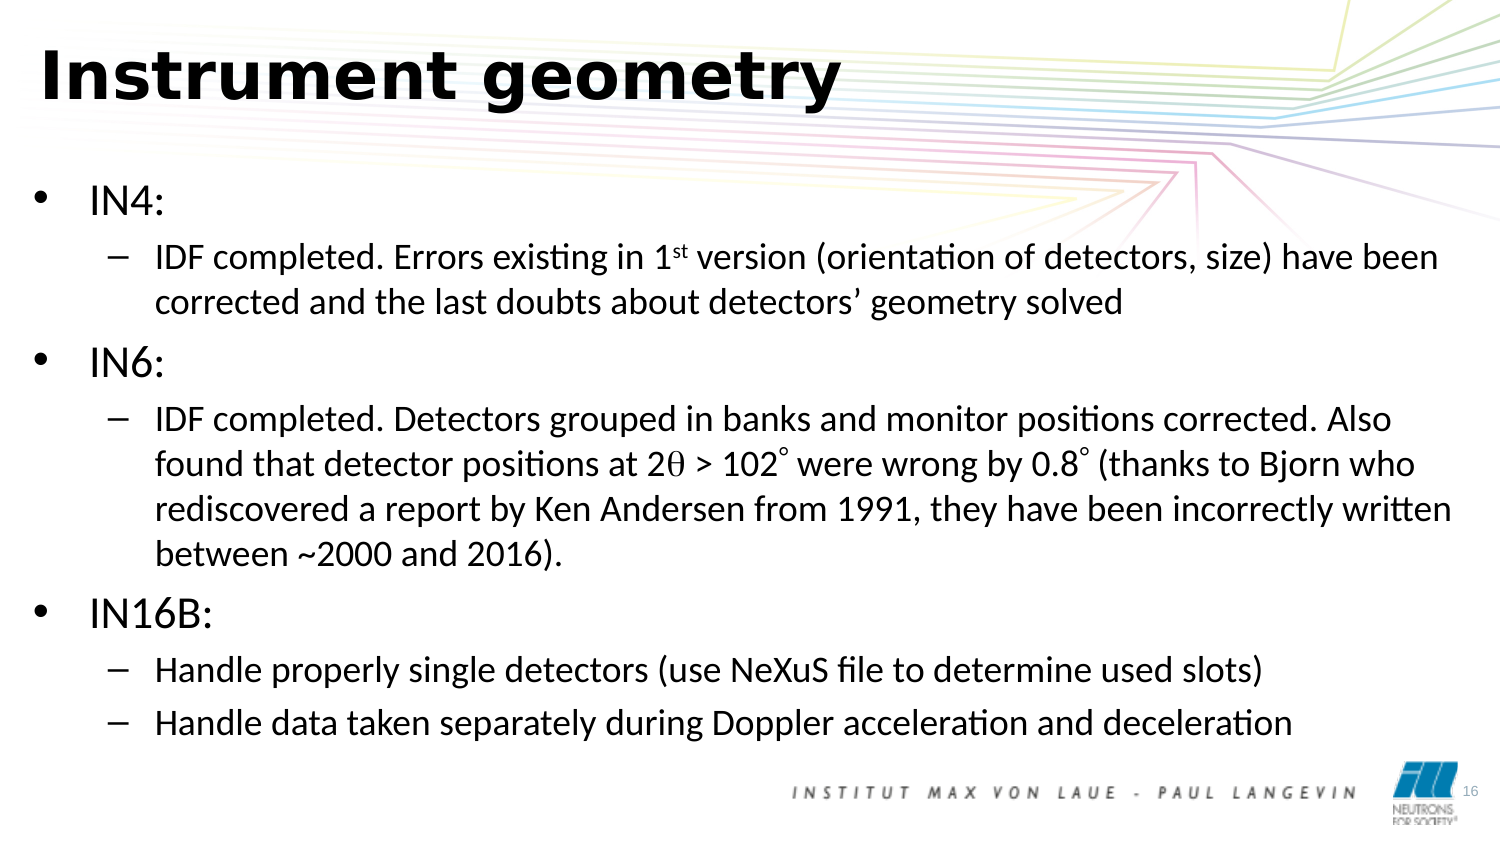

Instrument geometry

IN4:
IDF completed. Errors existing in 1st version (orientation of detectors, size) have been corrected and the last doubts about detectors’ geometry solved
IN6:
IDF completed. Detectors grouped in banks and monitor positions corrected. Also found that detector positions at 2θ > 102° were wrong by 0.8° (thanks to Bjorn who rediscovered a report by Ken Andersen from 1991, they have been incorrectly written between ~2000 and 2016).
IN16B:
Handle properly single detectors (use NeXuS file to determine used slots)
Handle data taken separately during Doppler acceleration and deceleration